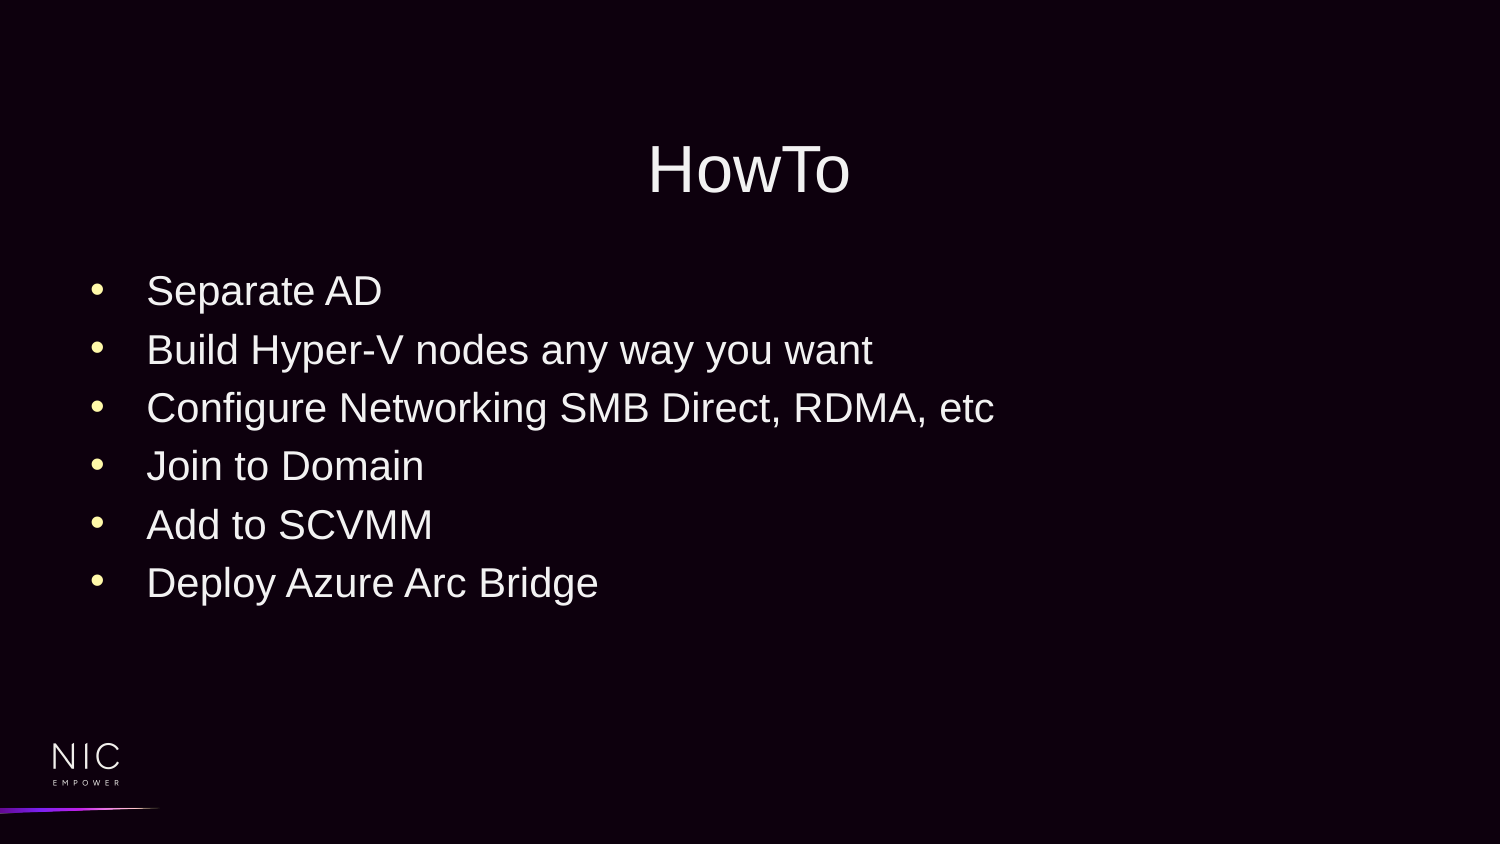

# HowTo
Separate AD
Build Hyper-V nodes any way you want
Configure Networking SMB Direct, RDMA, etc
Join to Domain
Add to SCVMM
Deploy Azure Arc Bridge